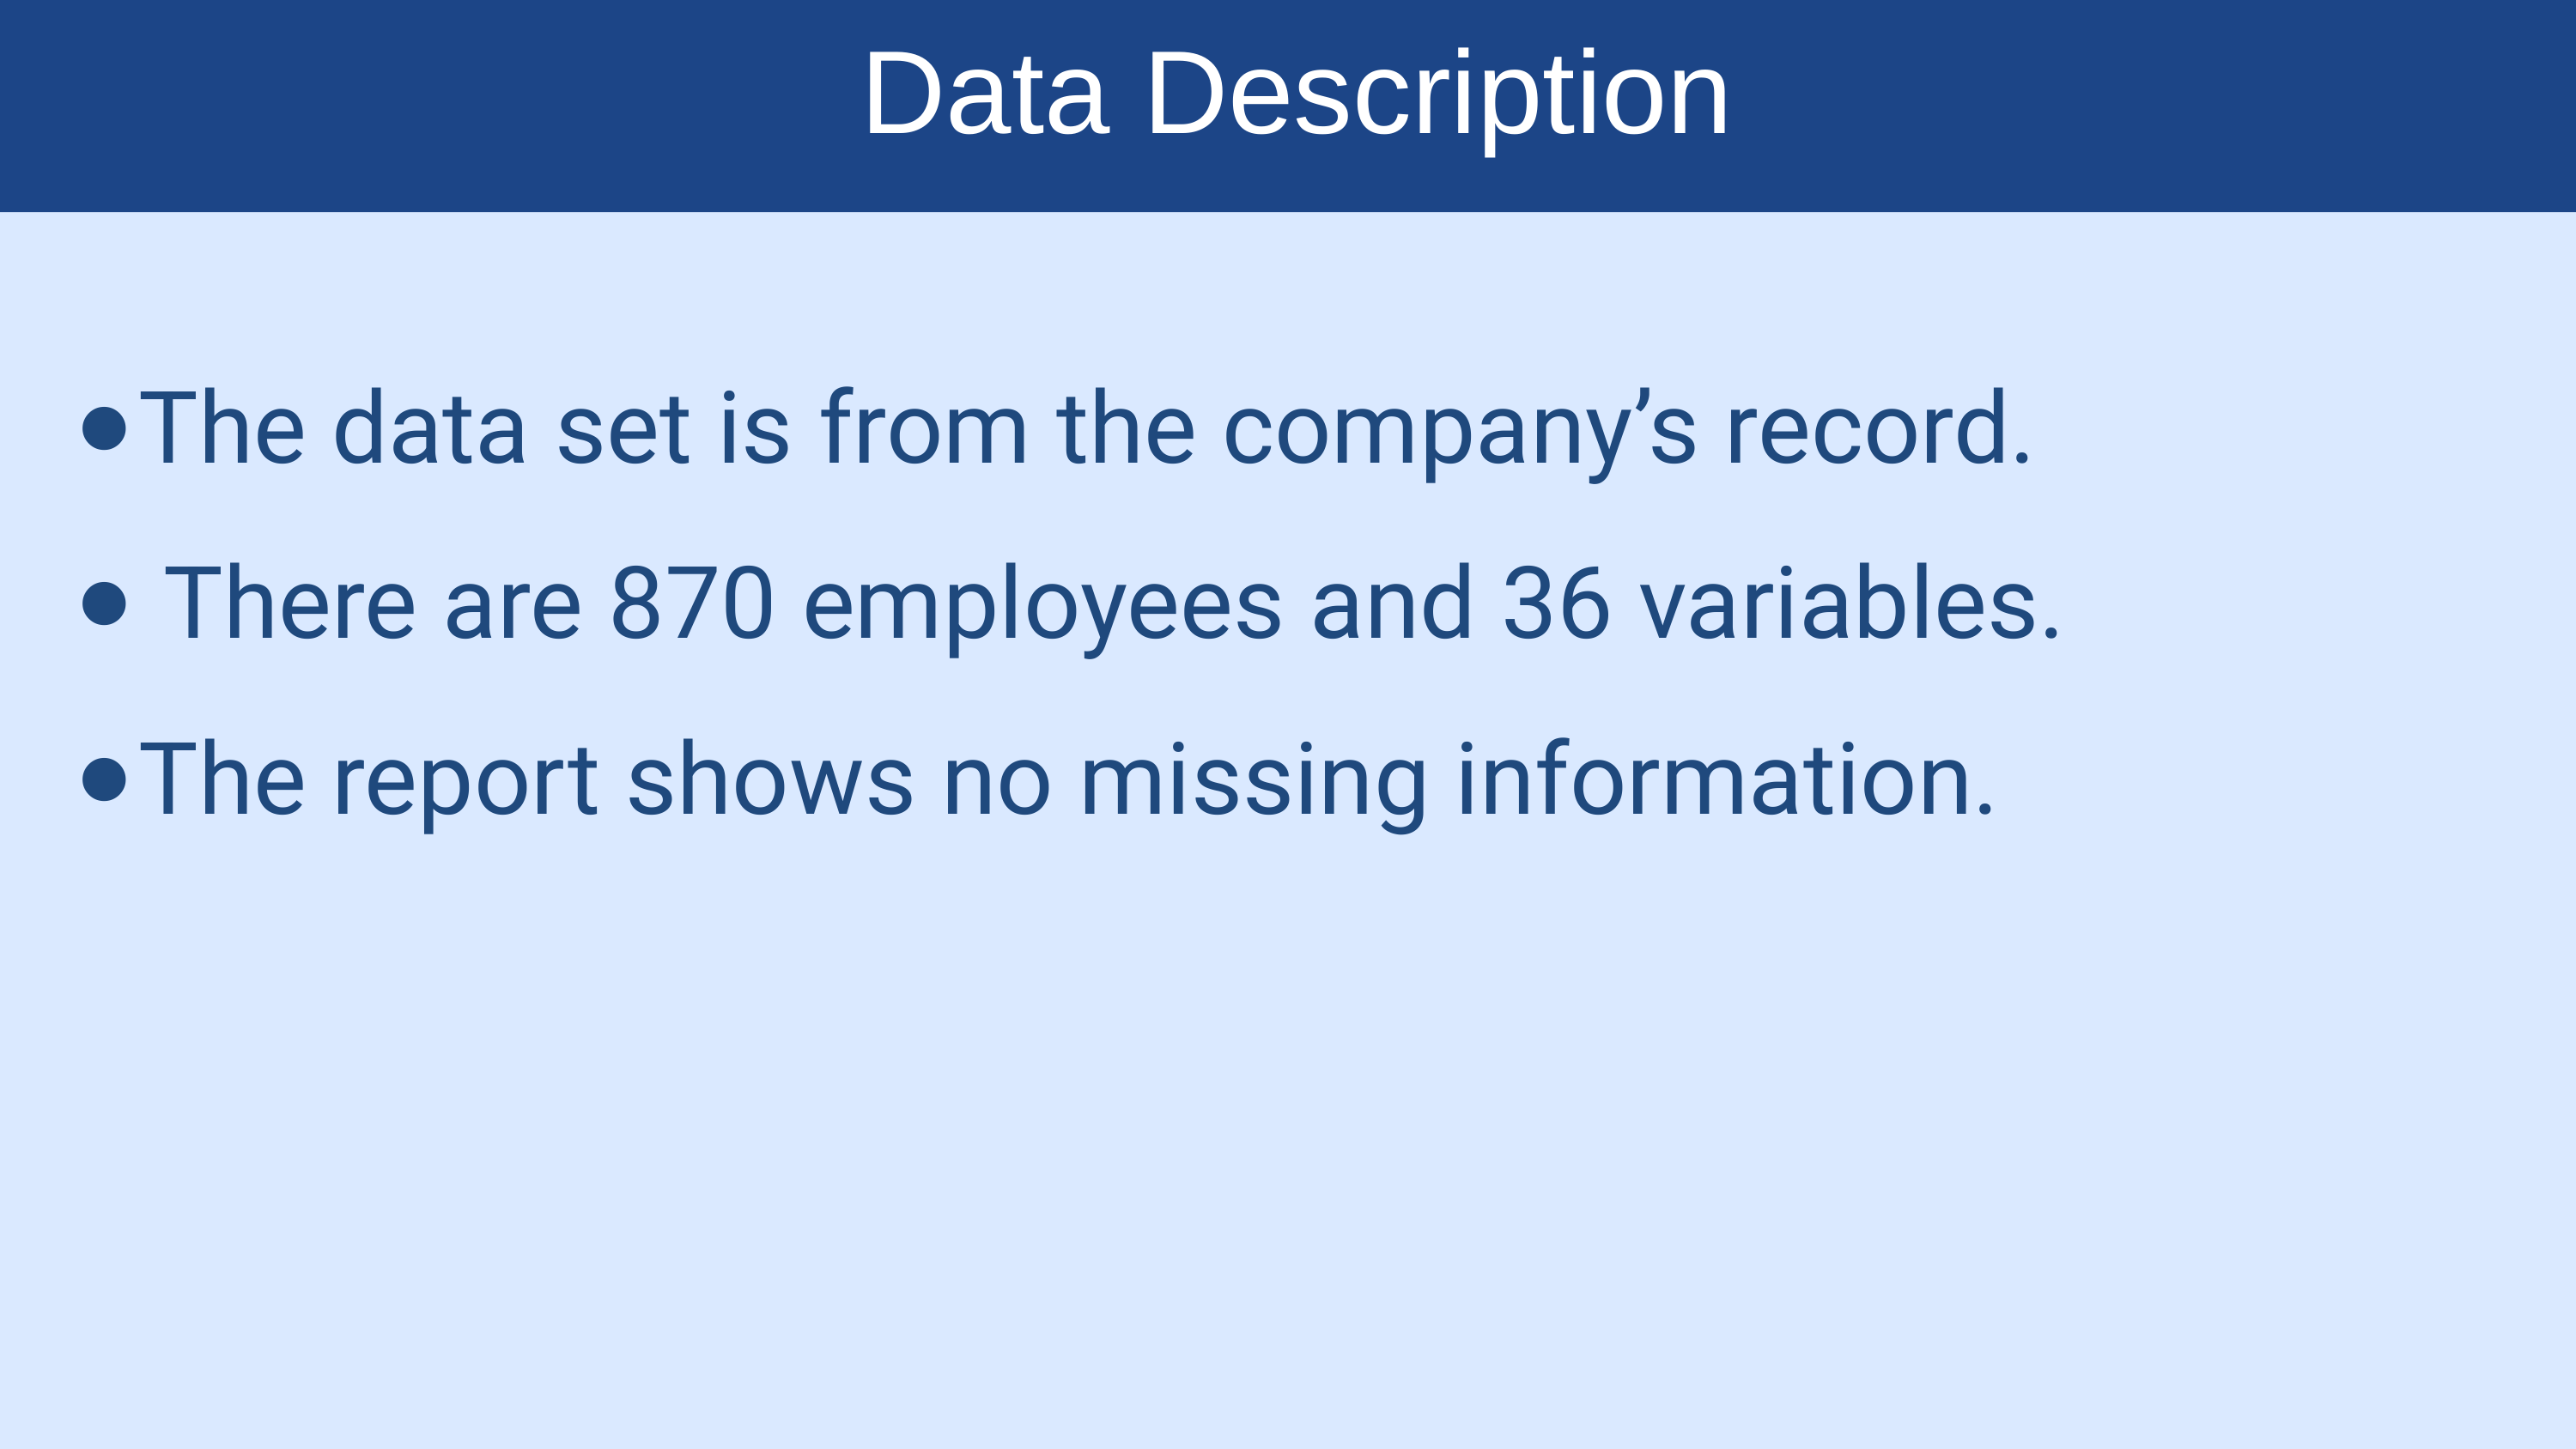

Data Description
The data set is from the company’s record.
 There are 870 employees and 36 variables.
The report shows no missing information.